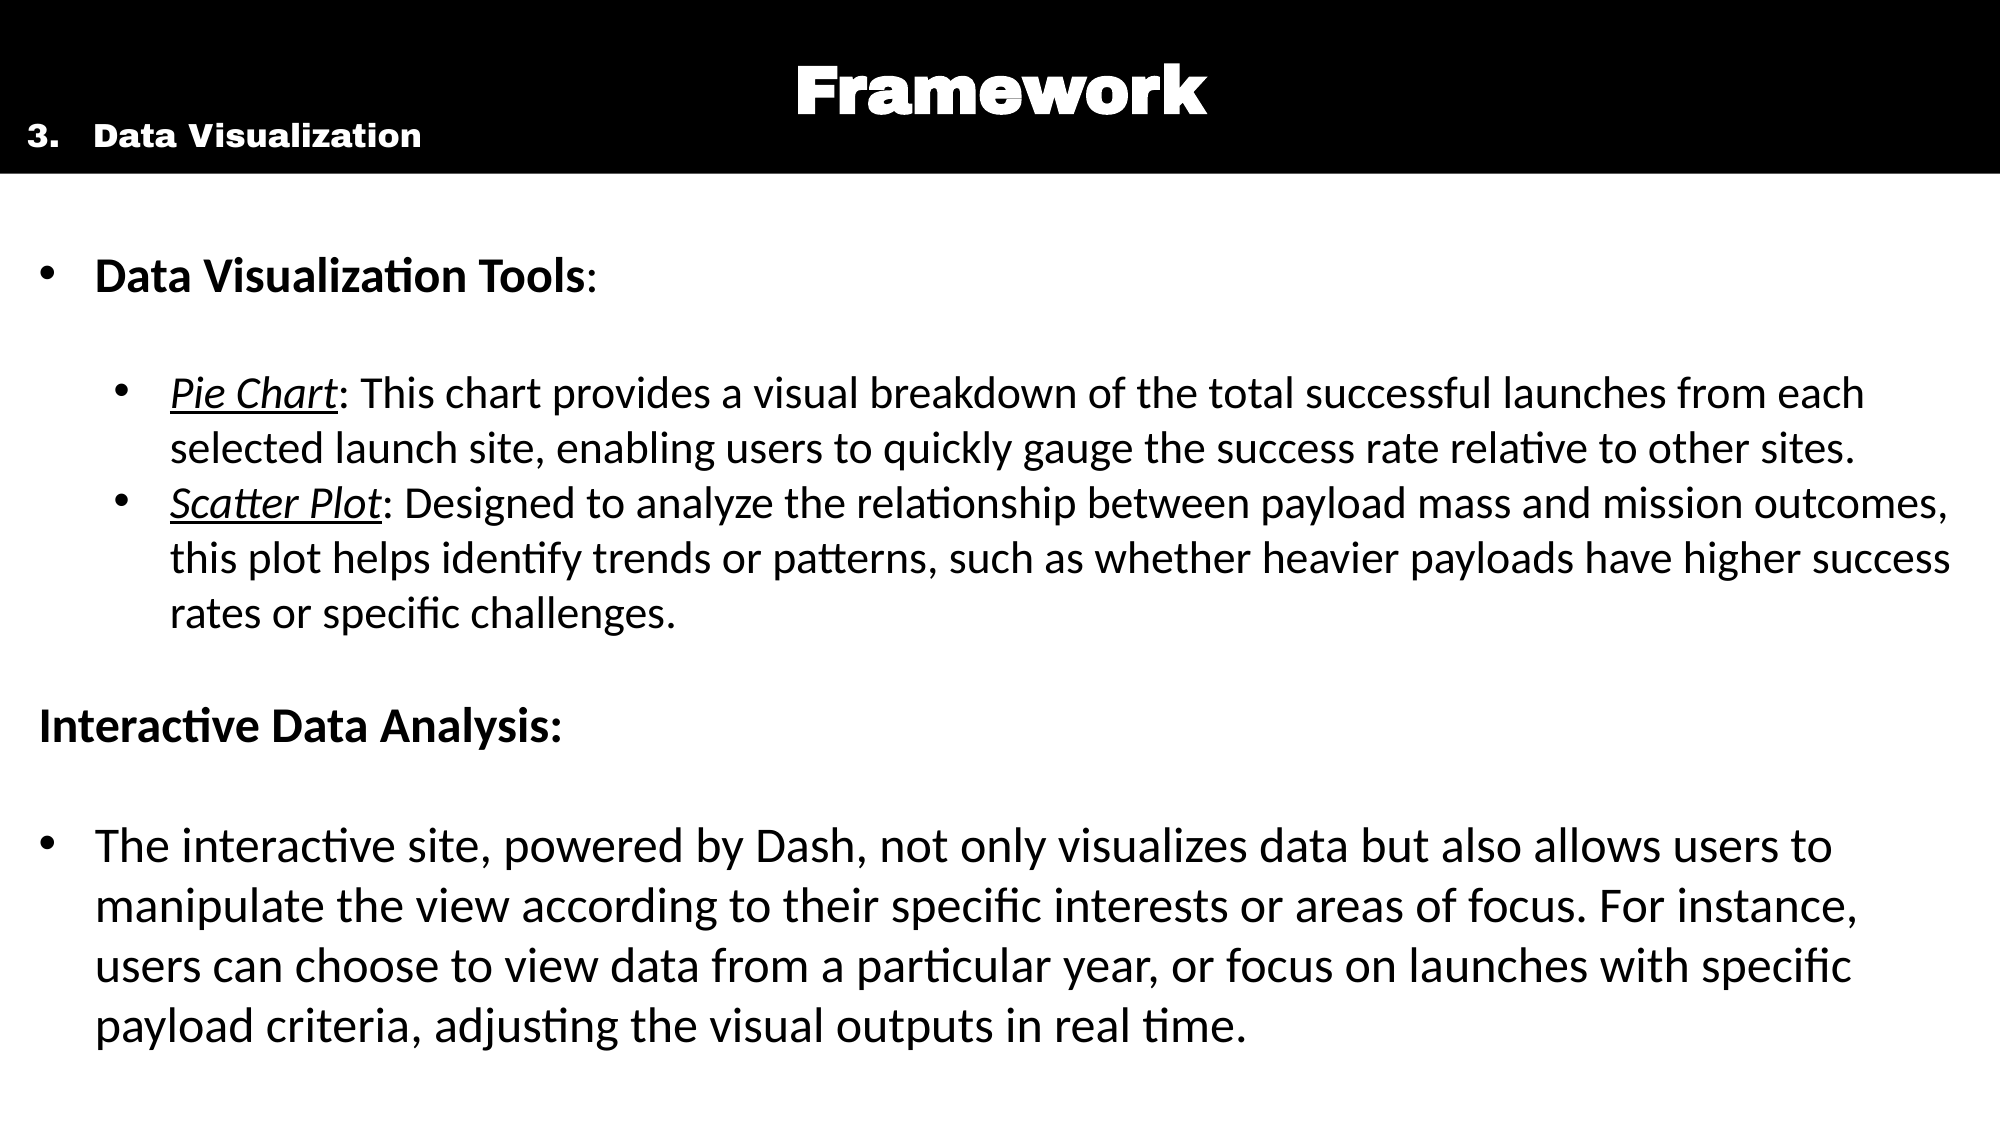

Framework
3.   Data Visualization

Data Visualization Tools:

Pie Chart: This chart provides a visual breakdown of the total successful launches from each selected launch site, enabling users to quickly gauge the success rate relative to other sites.
Scatter Plot: Designed to analyze the relationship between payload mass and mission outcomes, this plot helps identify trends or patterns, such as whether heavier payloads have higher success rates or specific challenges.

Interactive Data Analysis:

The interactive site, powered by Dash, not only visualizes data but also allows users to manipulate the view according to their specific interests or areas of focus. For instance, users can choose to view data from a particular year, or focus on launches with specific payload criteria, adjusting the visual outputs in real time.